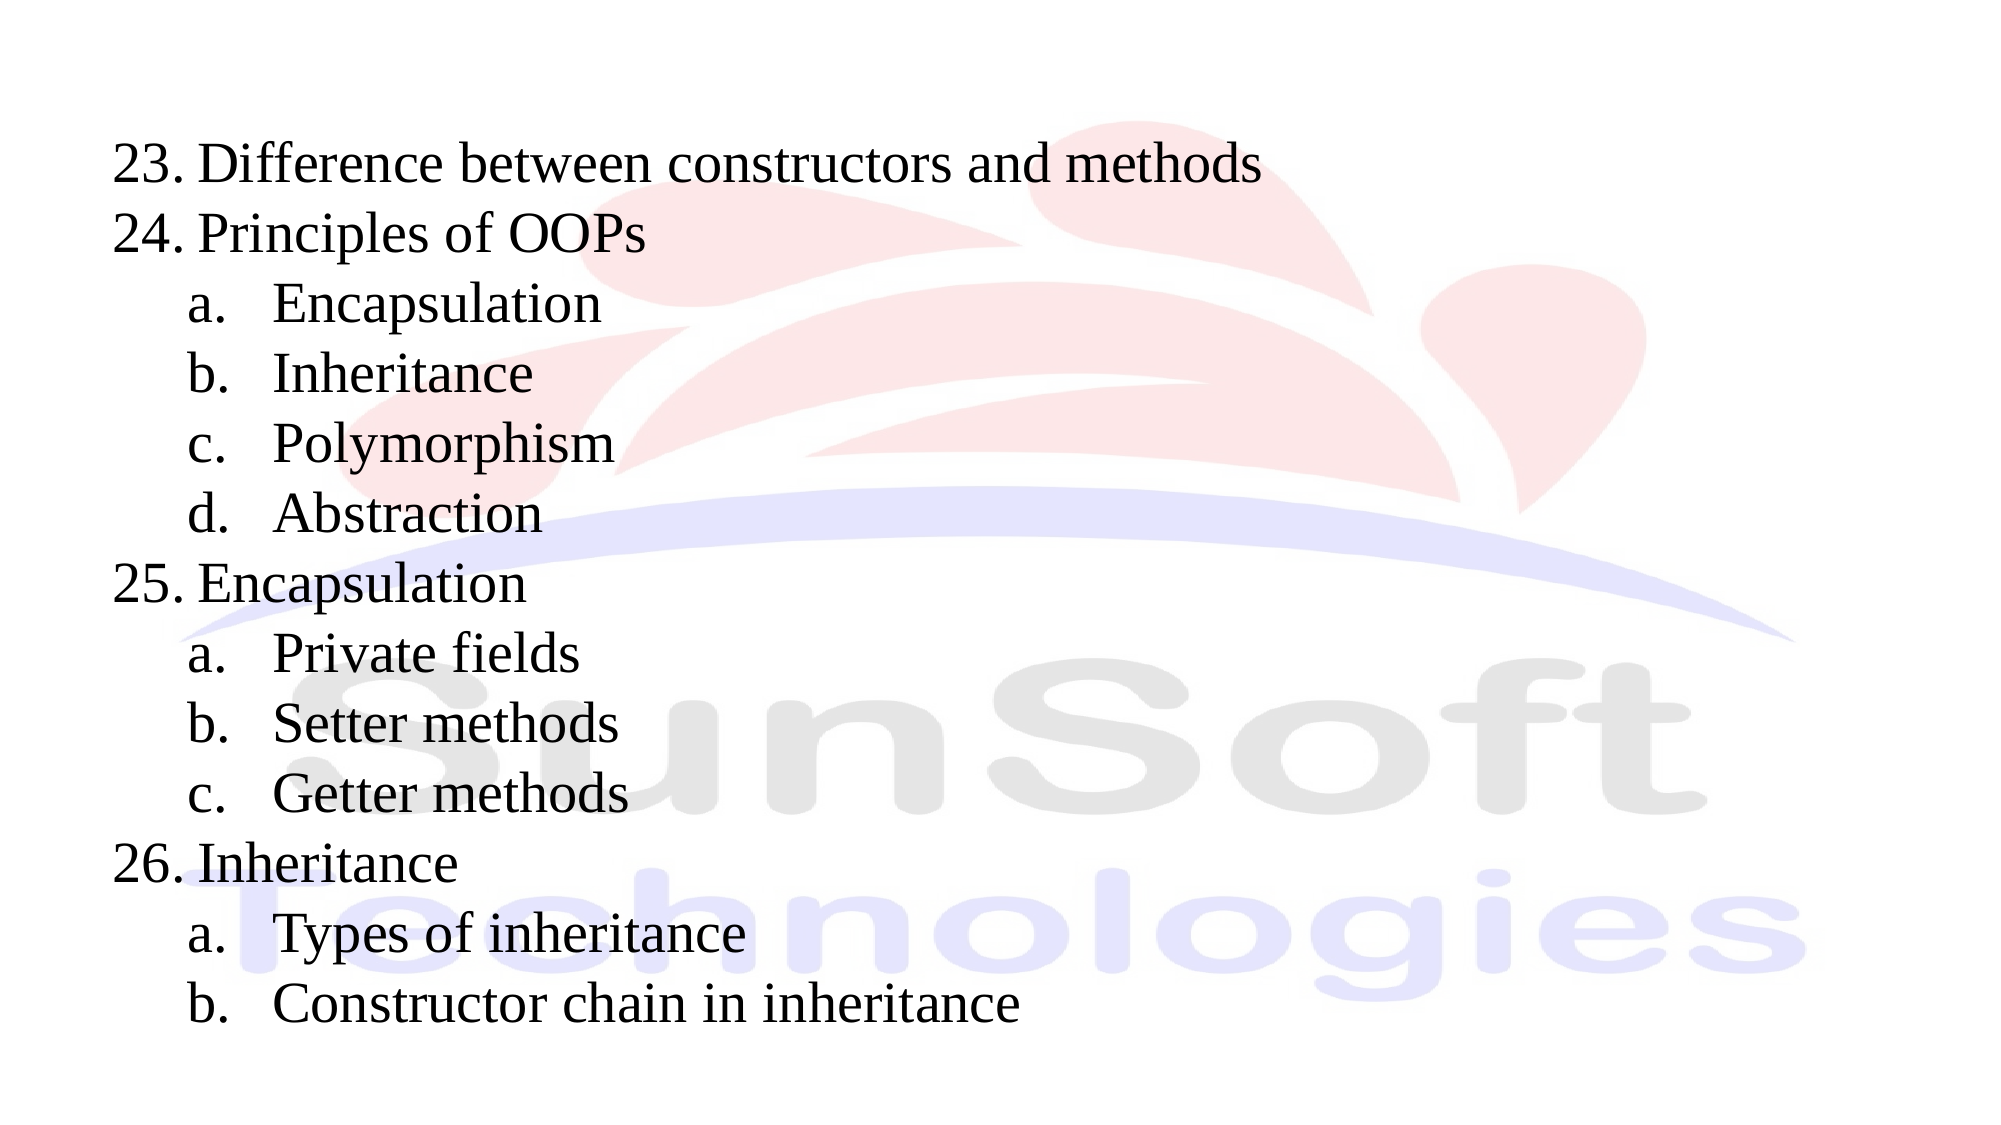

Difference between constructors and methods
Principles of OOPs
Encapsulation
Inheritance
Polymorphism
Abstraction
Encapsulation
Private fields
Setter methods
Getter methods
Inheritance
Types of inheritance
Constructor chain in inheritance